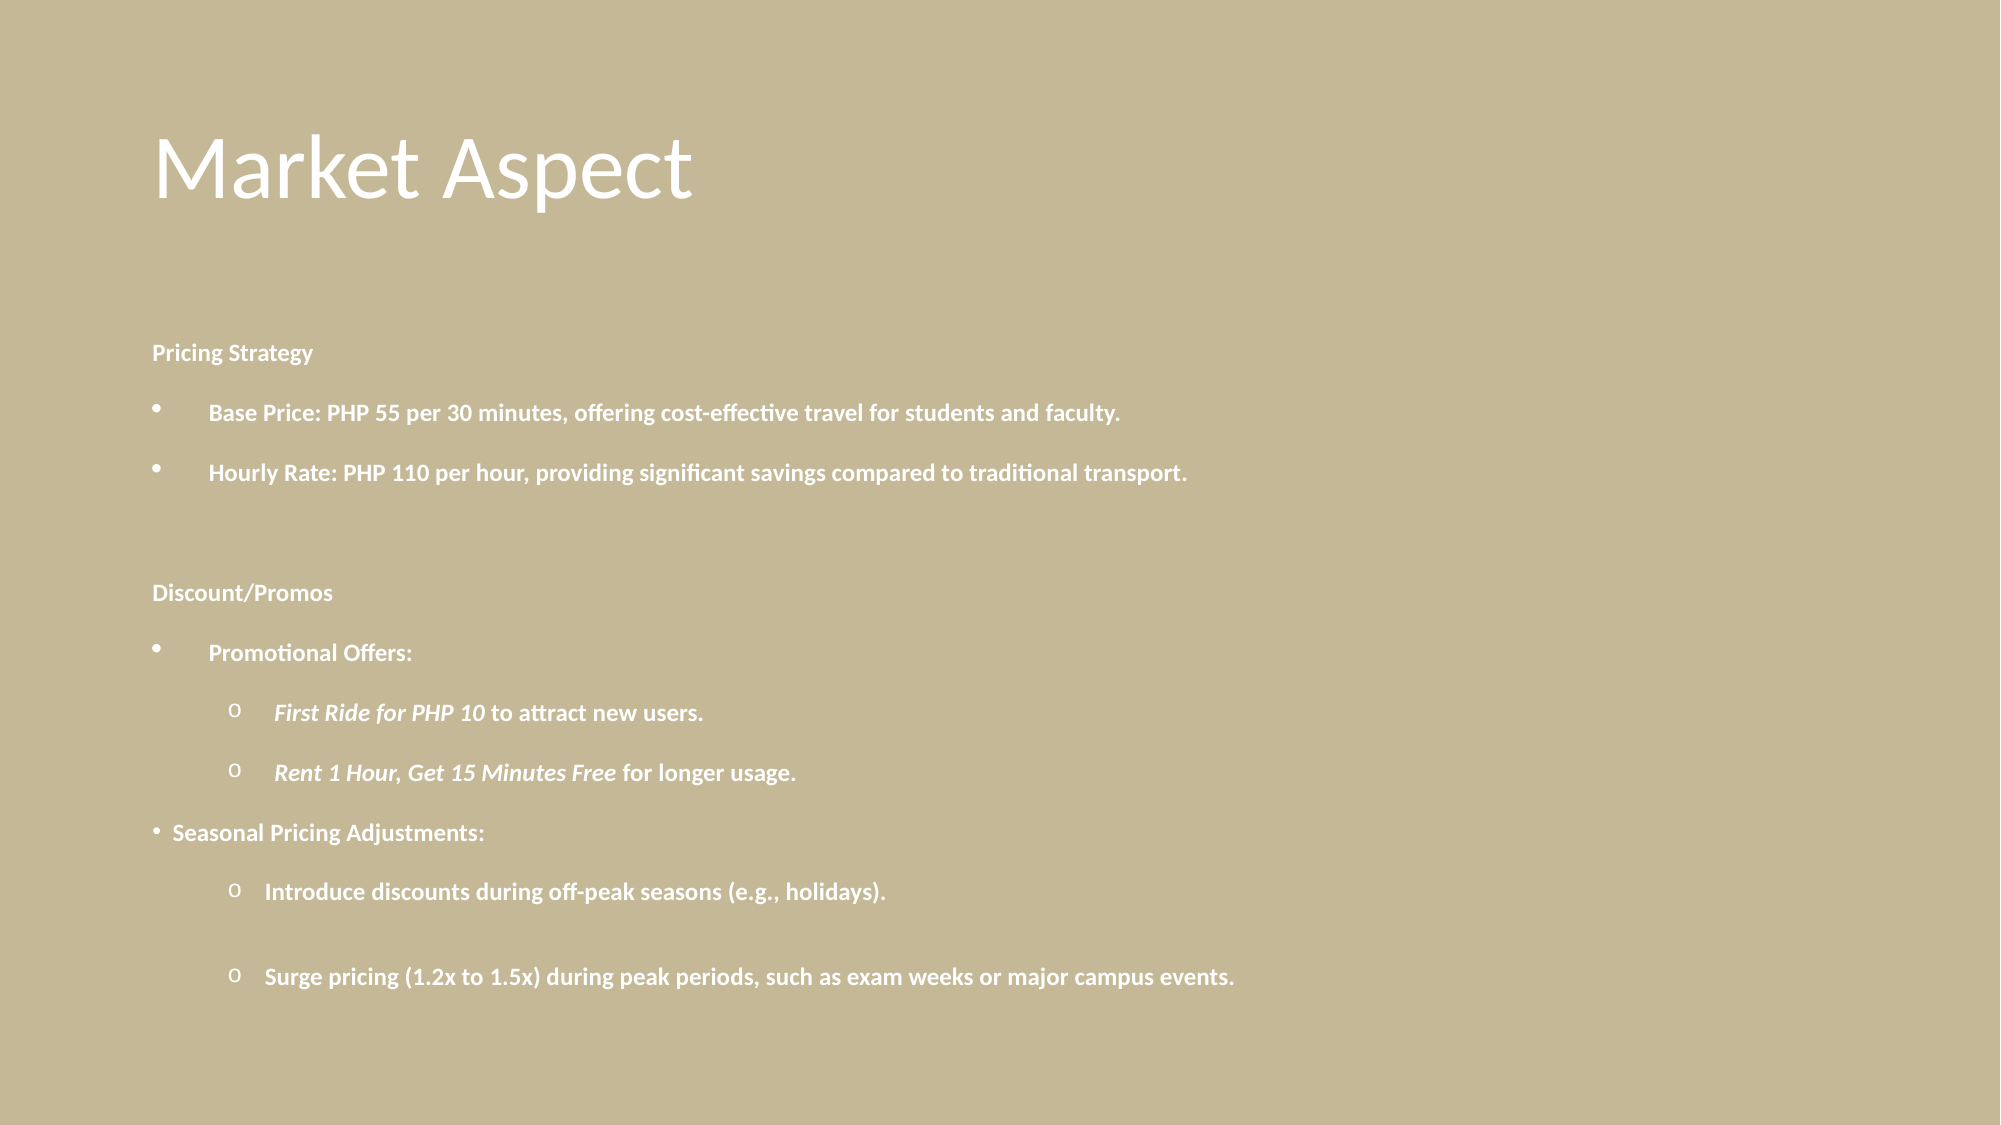

# Market Aspect
Pricing Strategy
Base Price: PHP 55 per 30 minutes, offering cost-effective travel for students and faculty.
Hourly Rate: PHP 110 per hour, providing significant savings compared to traditional transport.

Discount/Promos
Promotional Offers:
First Ride for PHP 10 to attract new users.
Rent 1 Hour, Get 15 Minutes Free for longer usage.
  Seasonal Pricing Adjustments:
Introduce discounts during off-peak seasons (e.g., holidays).
Surge pricing (1.2x to 1.5x) during peak periods, such as exam weeks or major campus events.